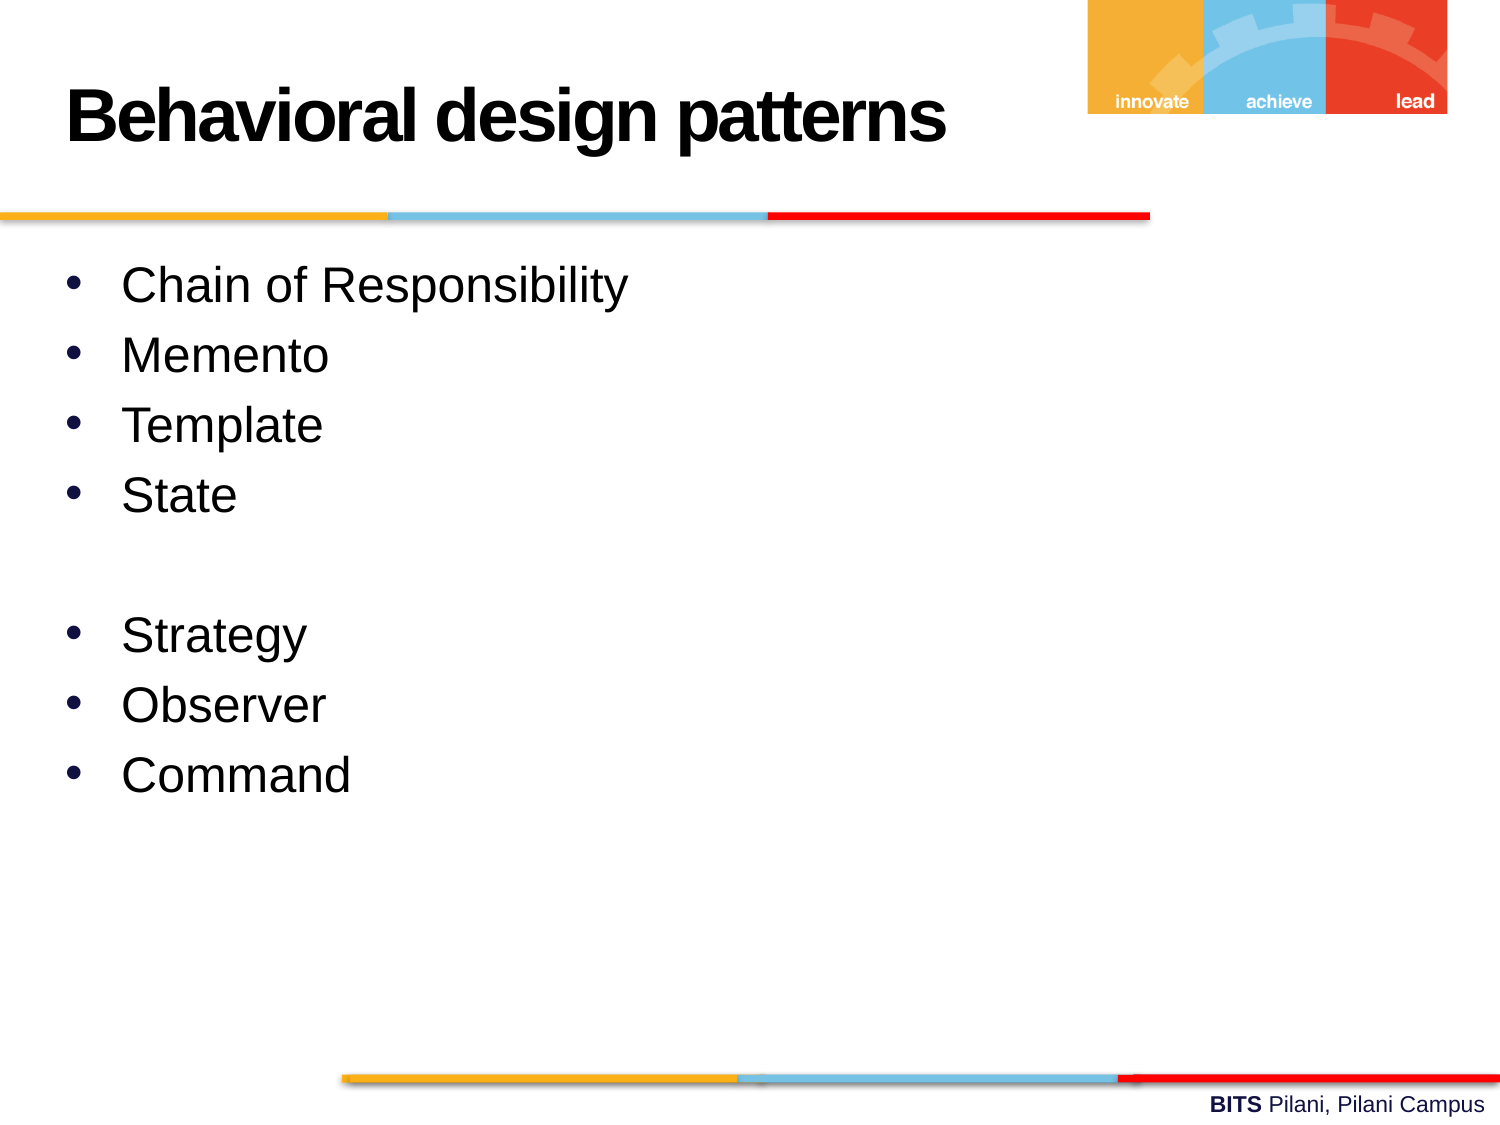

Behavioral design patterns
Chain of Responsibility
Memento
Template
State

Strategy
Observer
Command